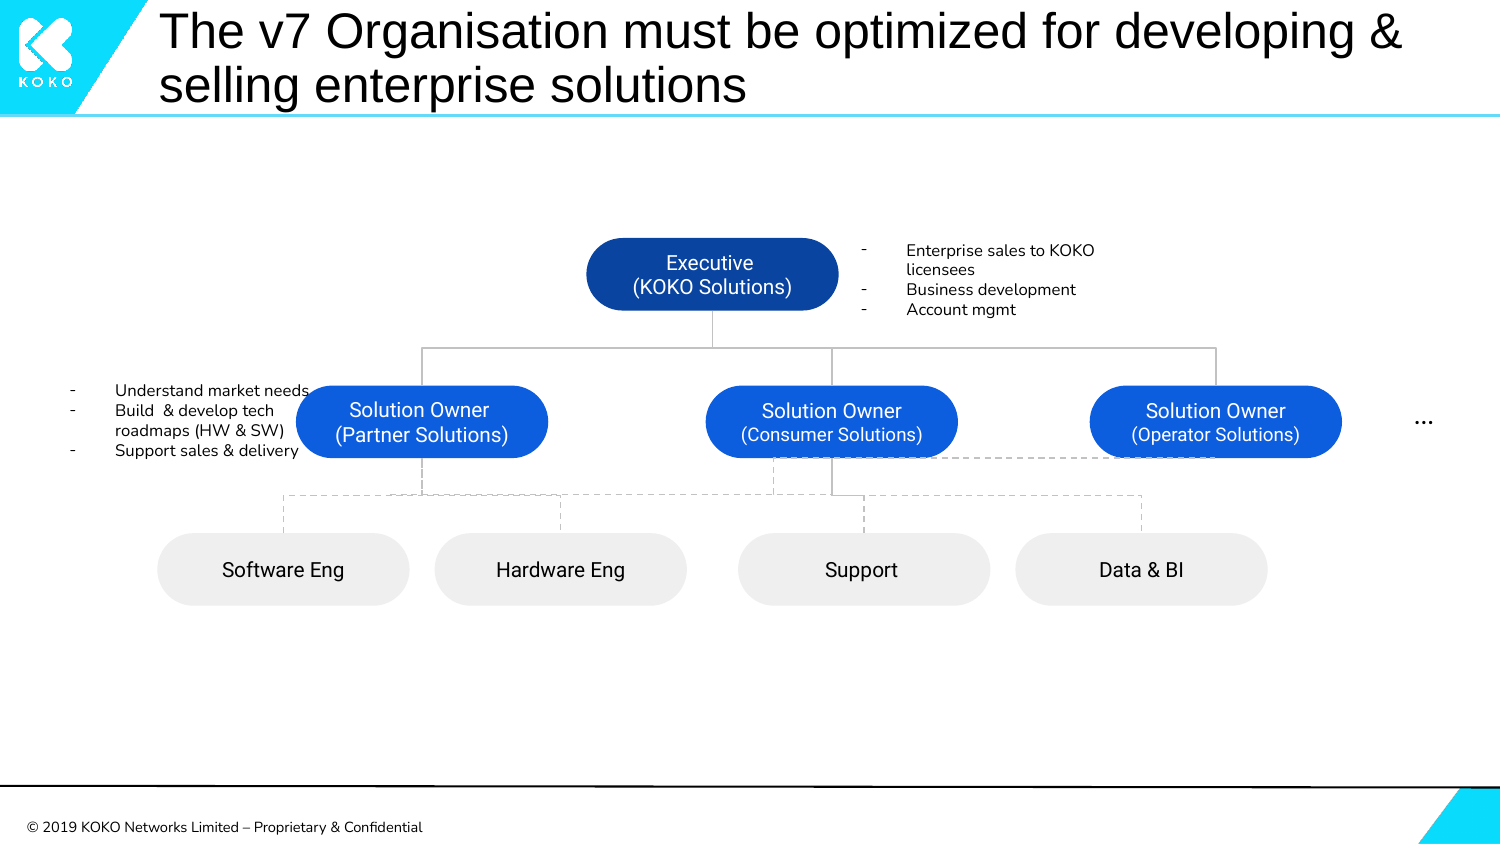

# The v7 Organisation must be optimized for developing & selling enterprise solutions
Enterprise sales to KOKO licensees
Business development
Account mgmt
Executive
(KOKO Solutions)
Understand market needs
Build  & develop tech
roadmaps (HW & SW)
Support sales & delivery
...
Solution Owner
(Partner Solutions)
Solution Owner
(Consumer Solutions)
Solution Owner
(Operator Solutions)
Software Eng
Hardware Eng
Support
Data & BI